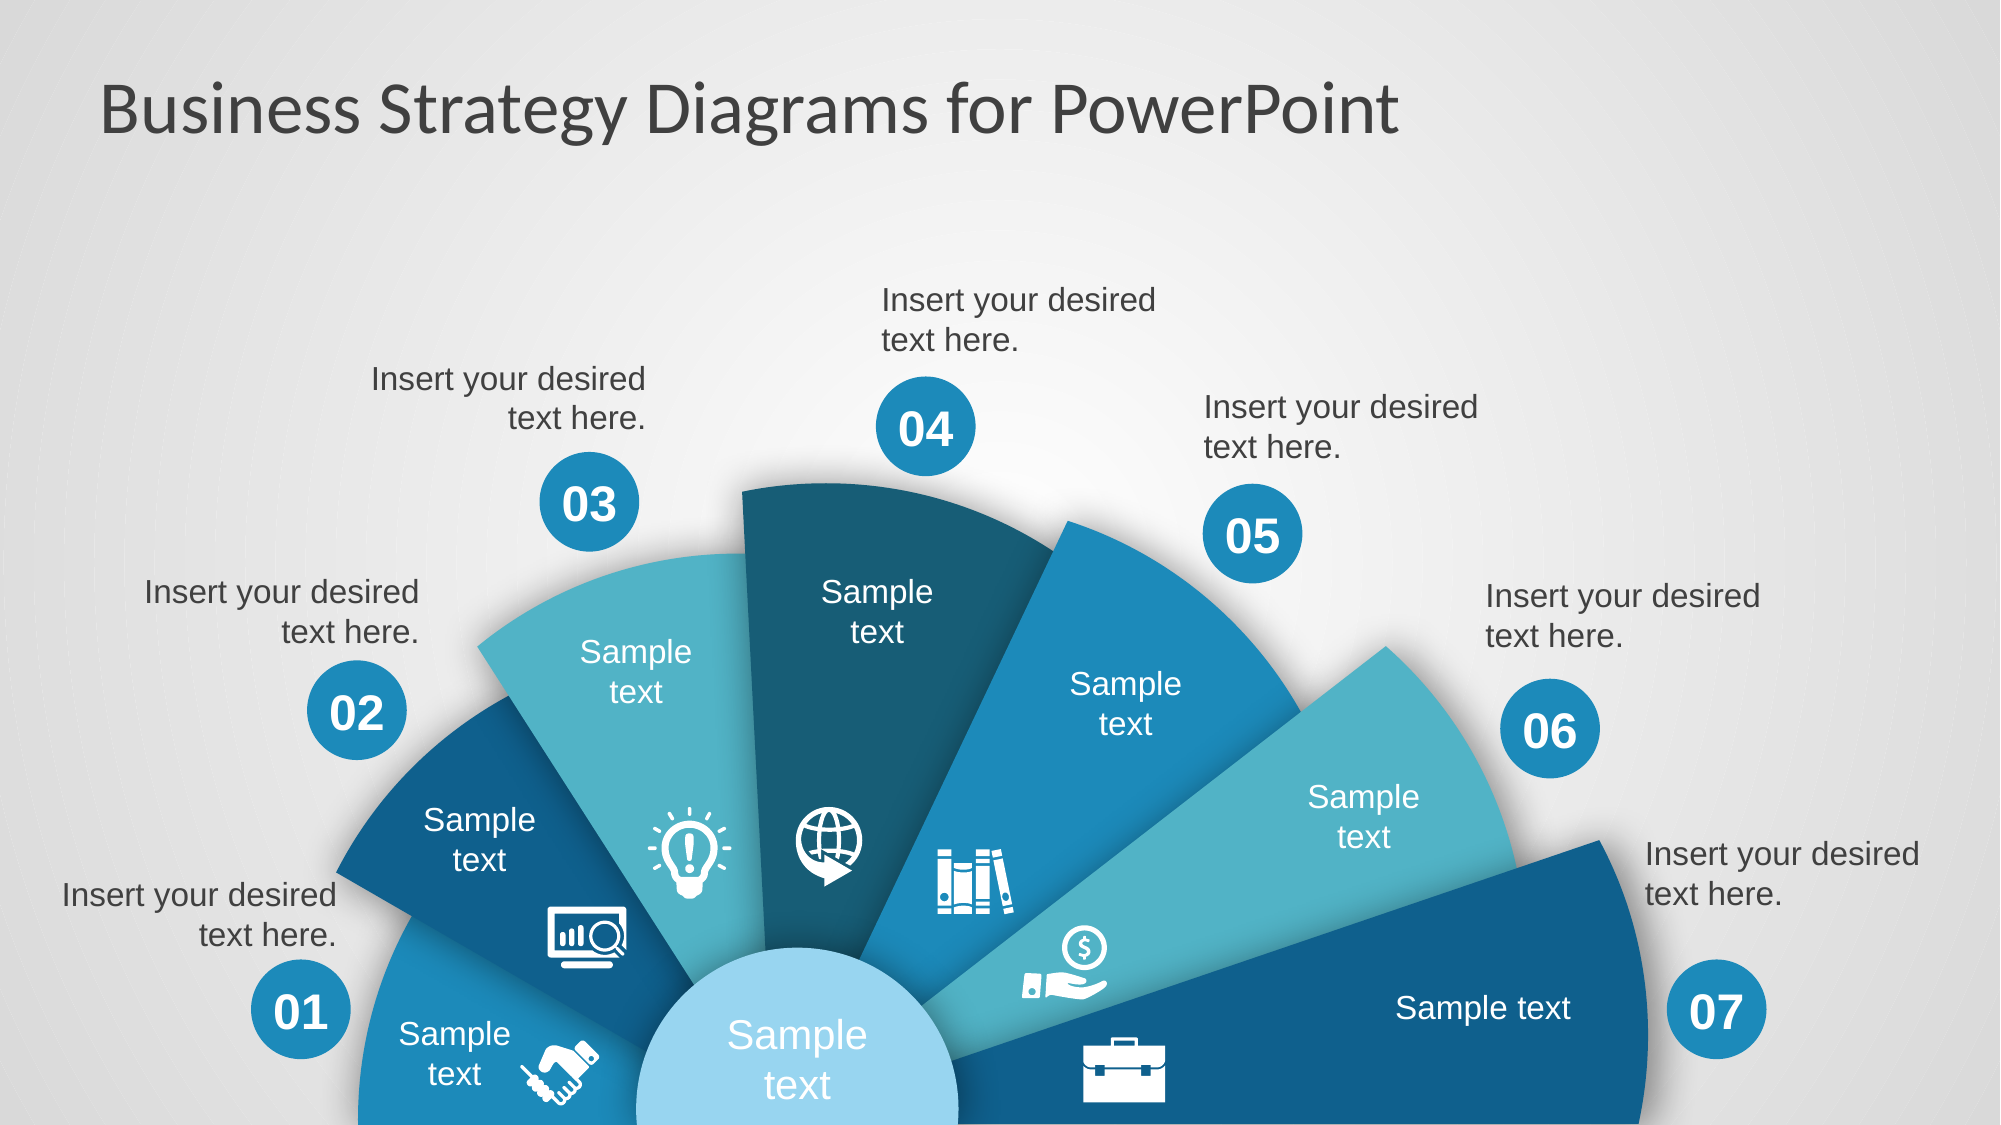

# Business Strategy Diagrams for PowerPoint
Insert your desired text here.
Insert your desired text here.
04
Insert your desired text here.
03

Sample
text
05
Insert your desired text here.
Sample
text
Insert your desired text here.
Sample
text
Sample
text
02
06
Sample
text
Sample
text

Insert your desired text here.

Insert your desired text here.

01
07
Sample text
Sample
text